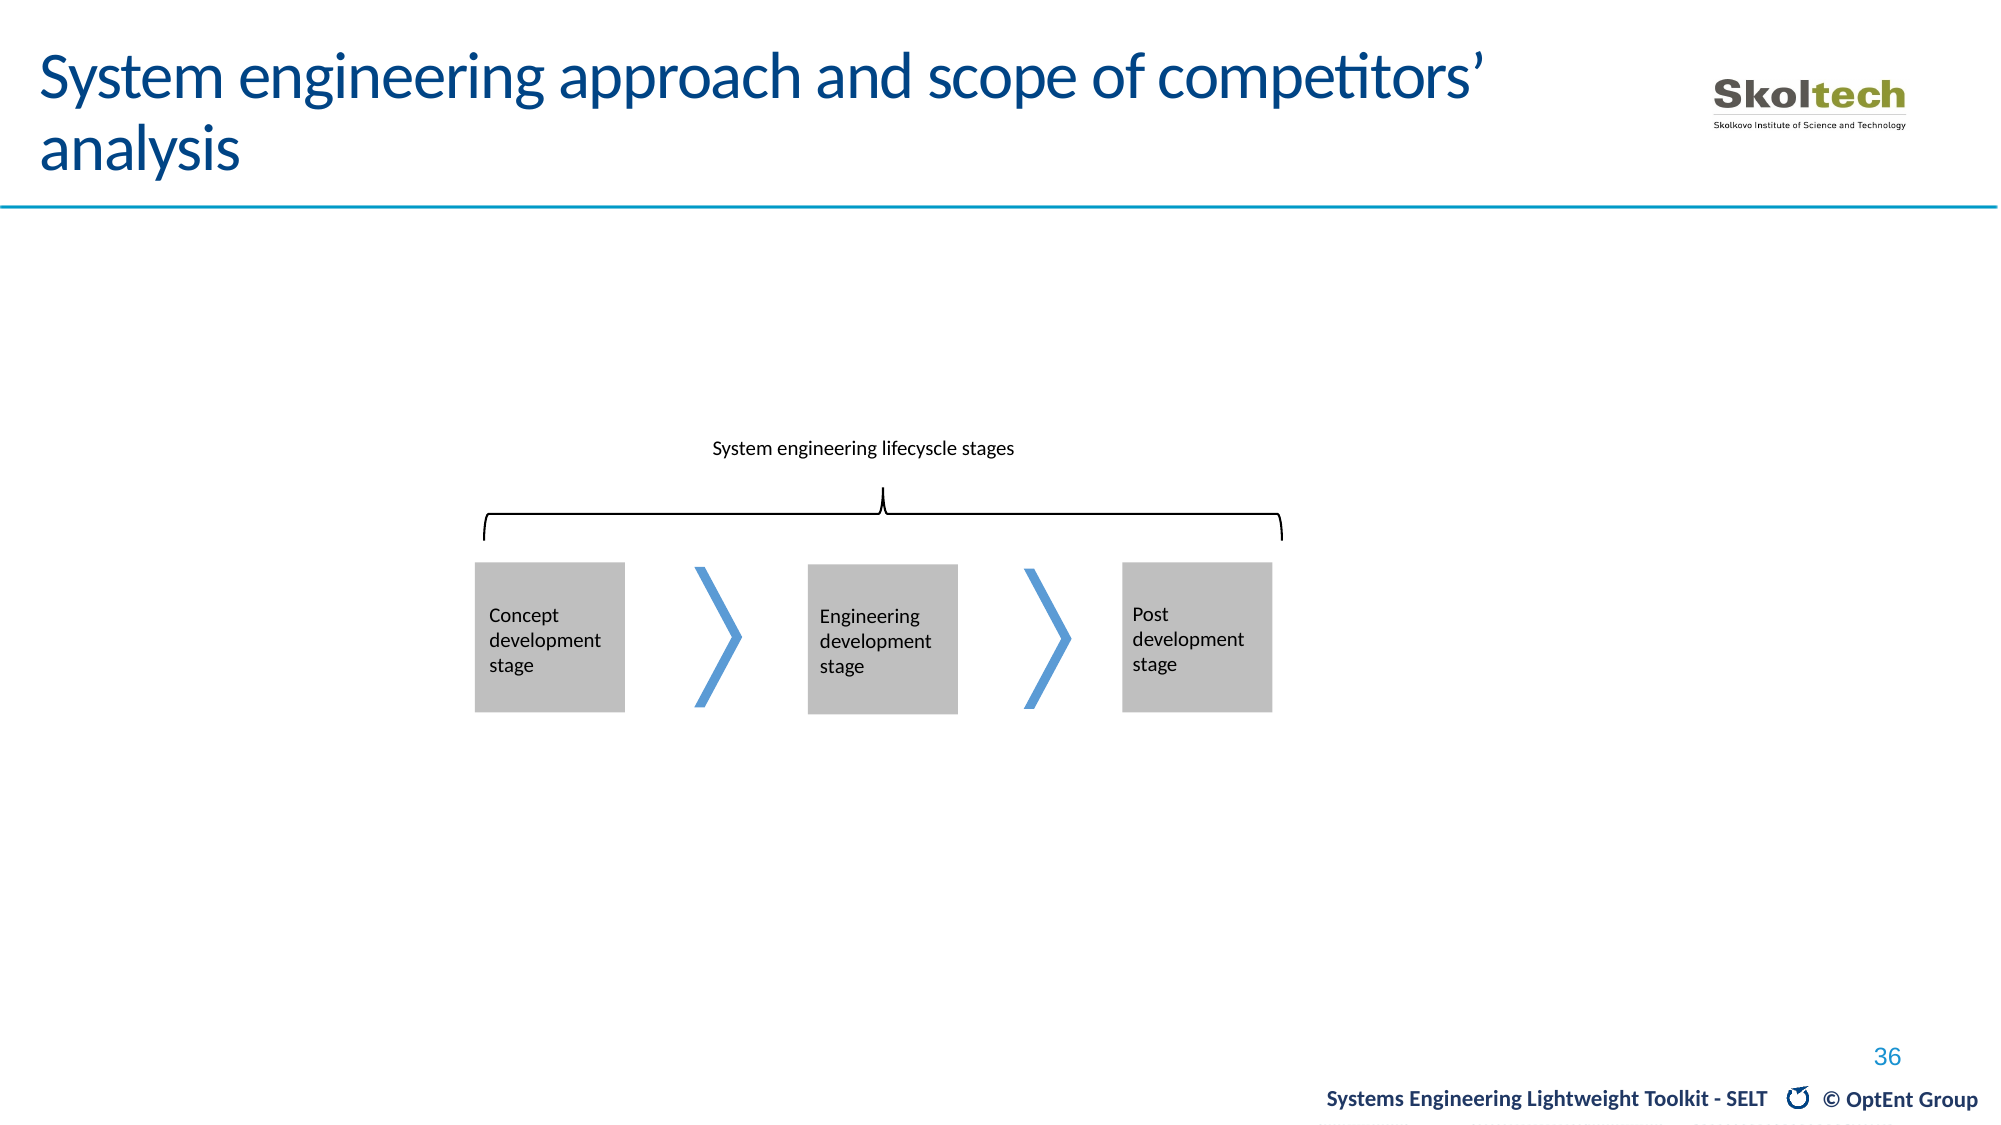

# System engineering approach and scope of competitors’ analysis

System engineering lifecyscle stages

Concept development stage
Post development stage
Engineering development stage
36